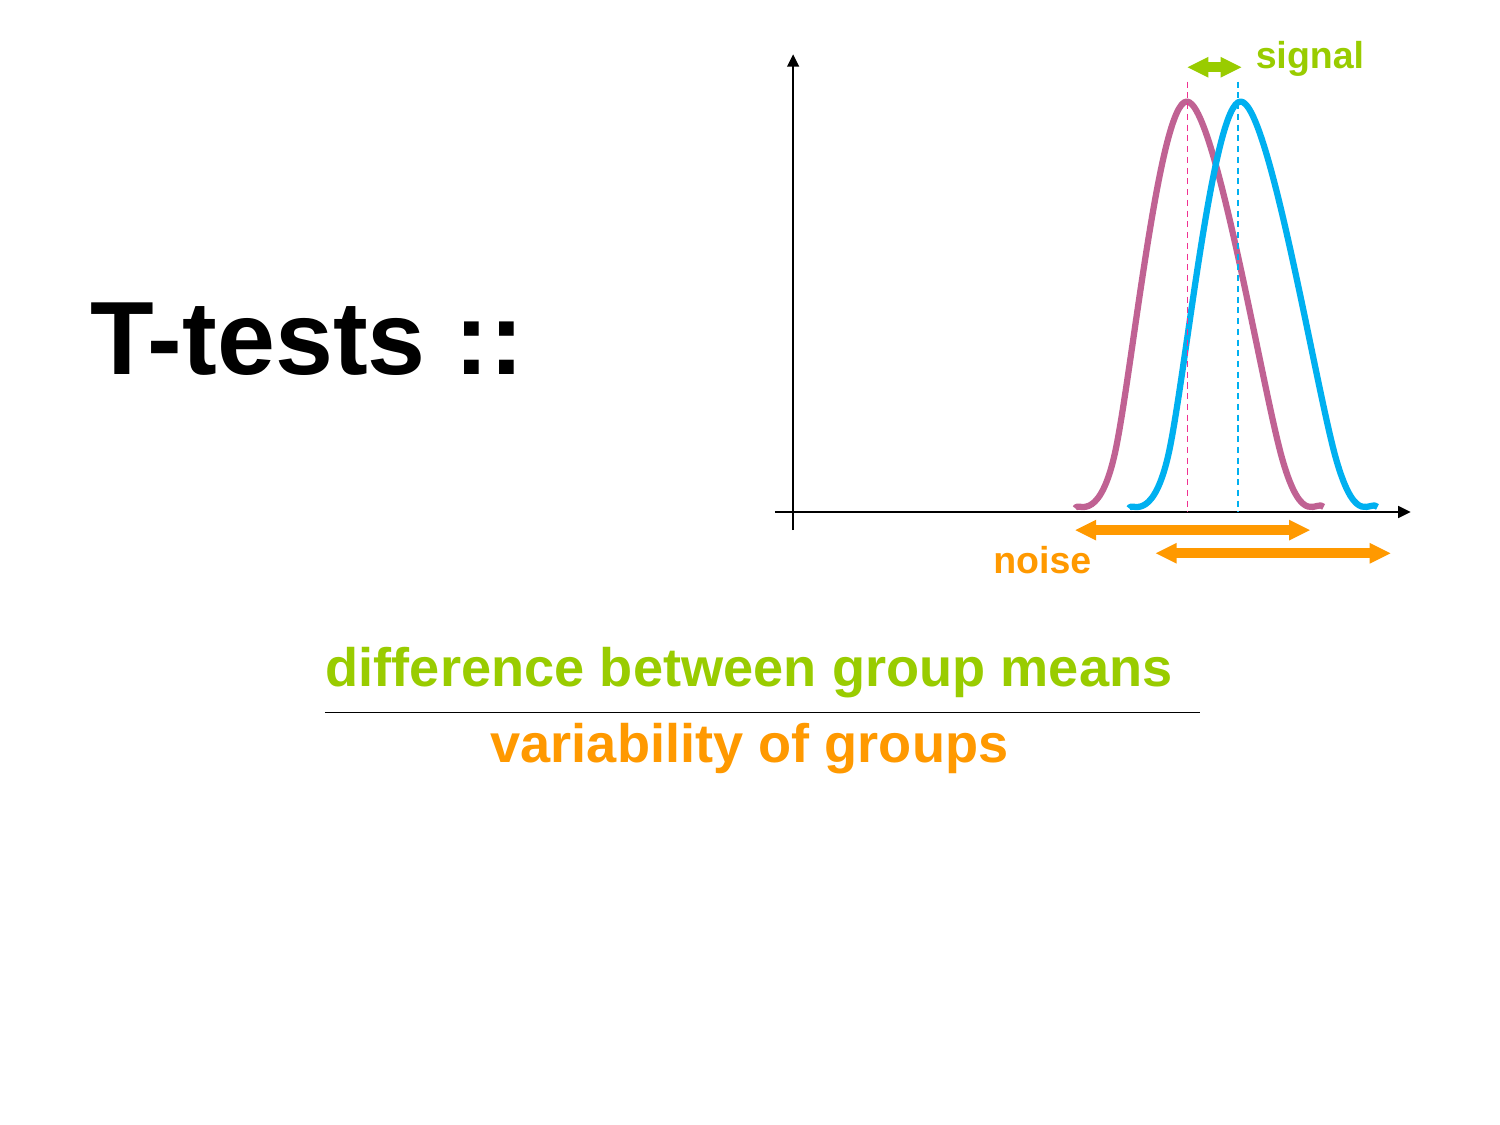

signal

noise
T-tests ::

difference between group means
variability of groups